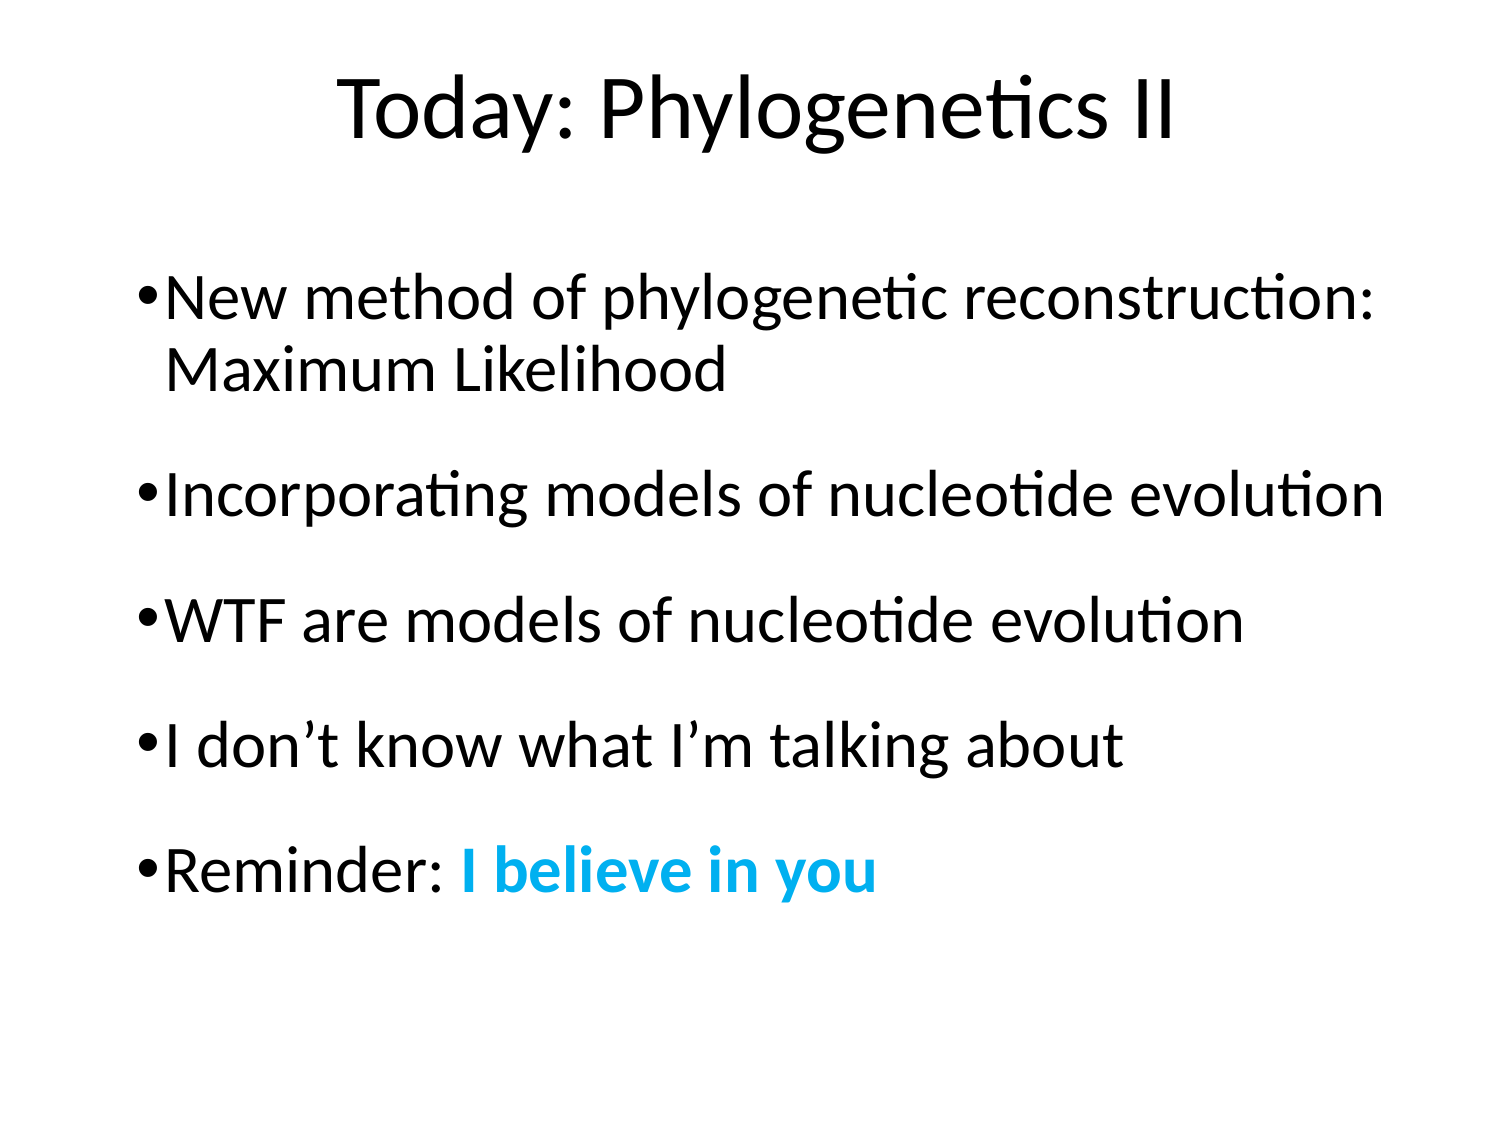

Today: Phylogenetics II
New method of phylogenetic reconstruction: Maximum Likelihood
Incorporating models of nucleotide evolution
WTF are models of nucleotide evolution
I don’t know what I’m talking about
Reminder: I believe in you